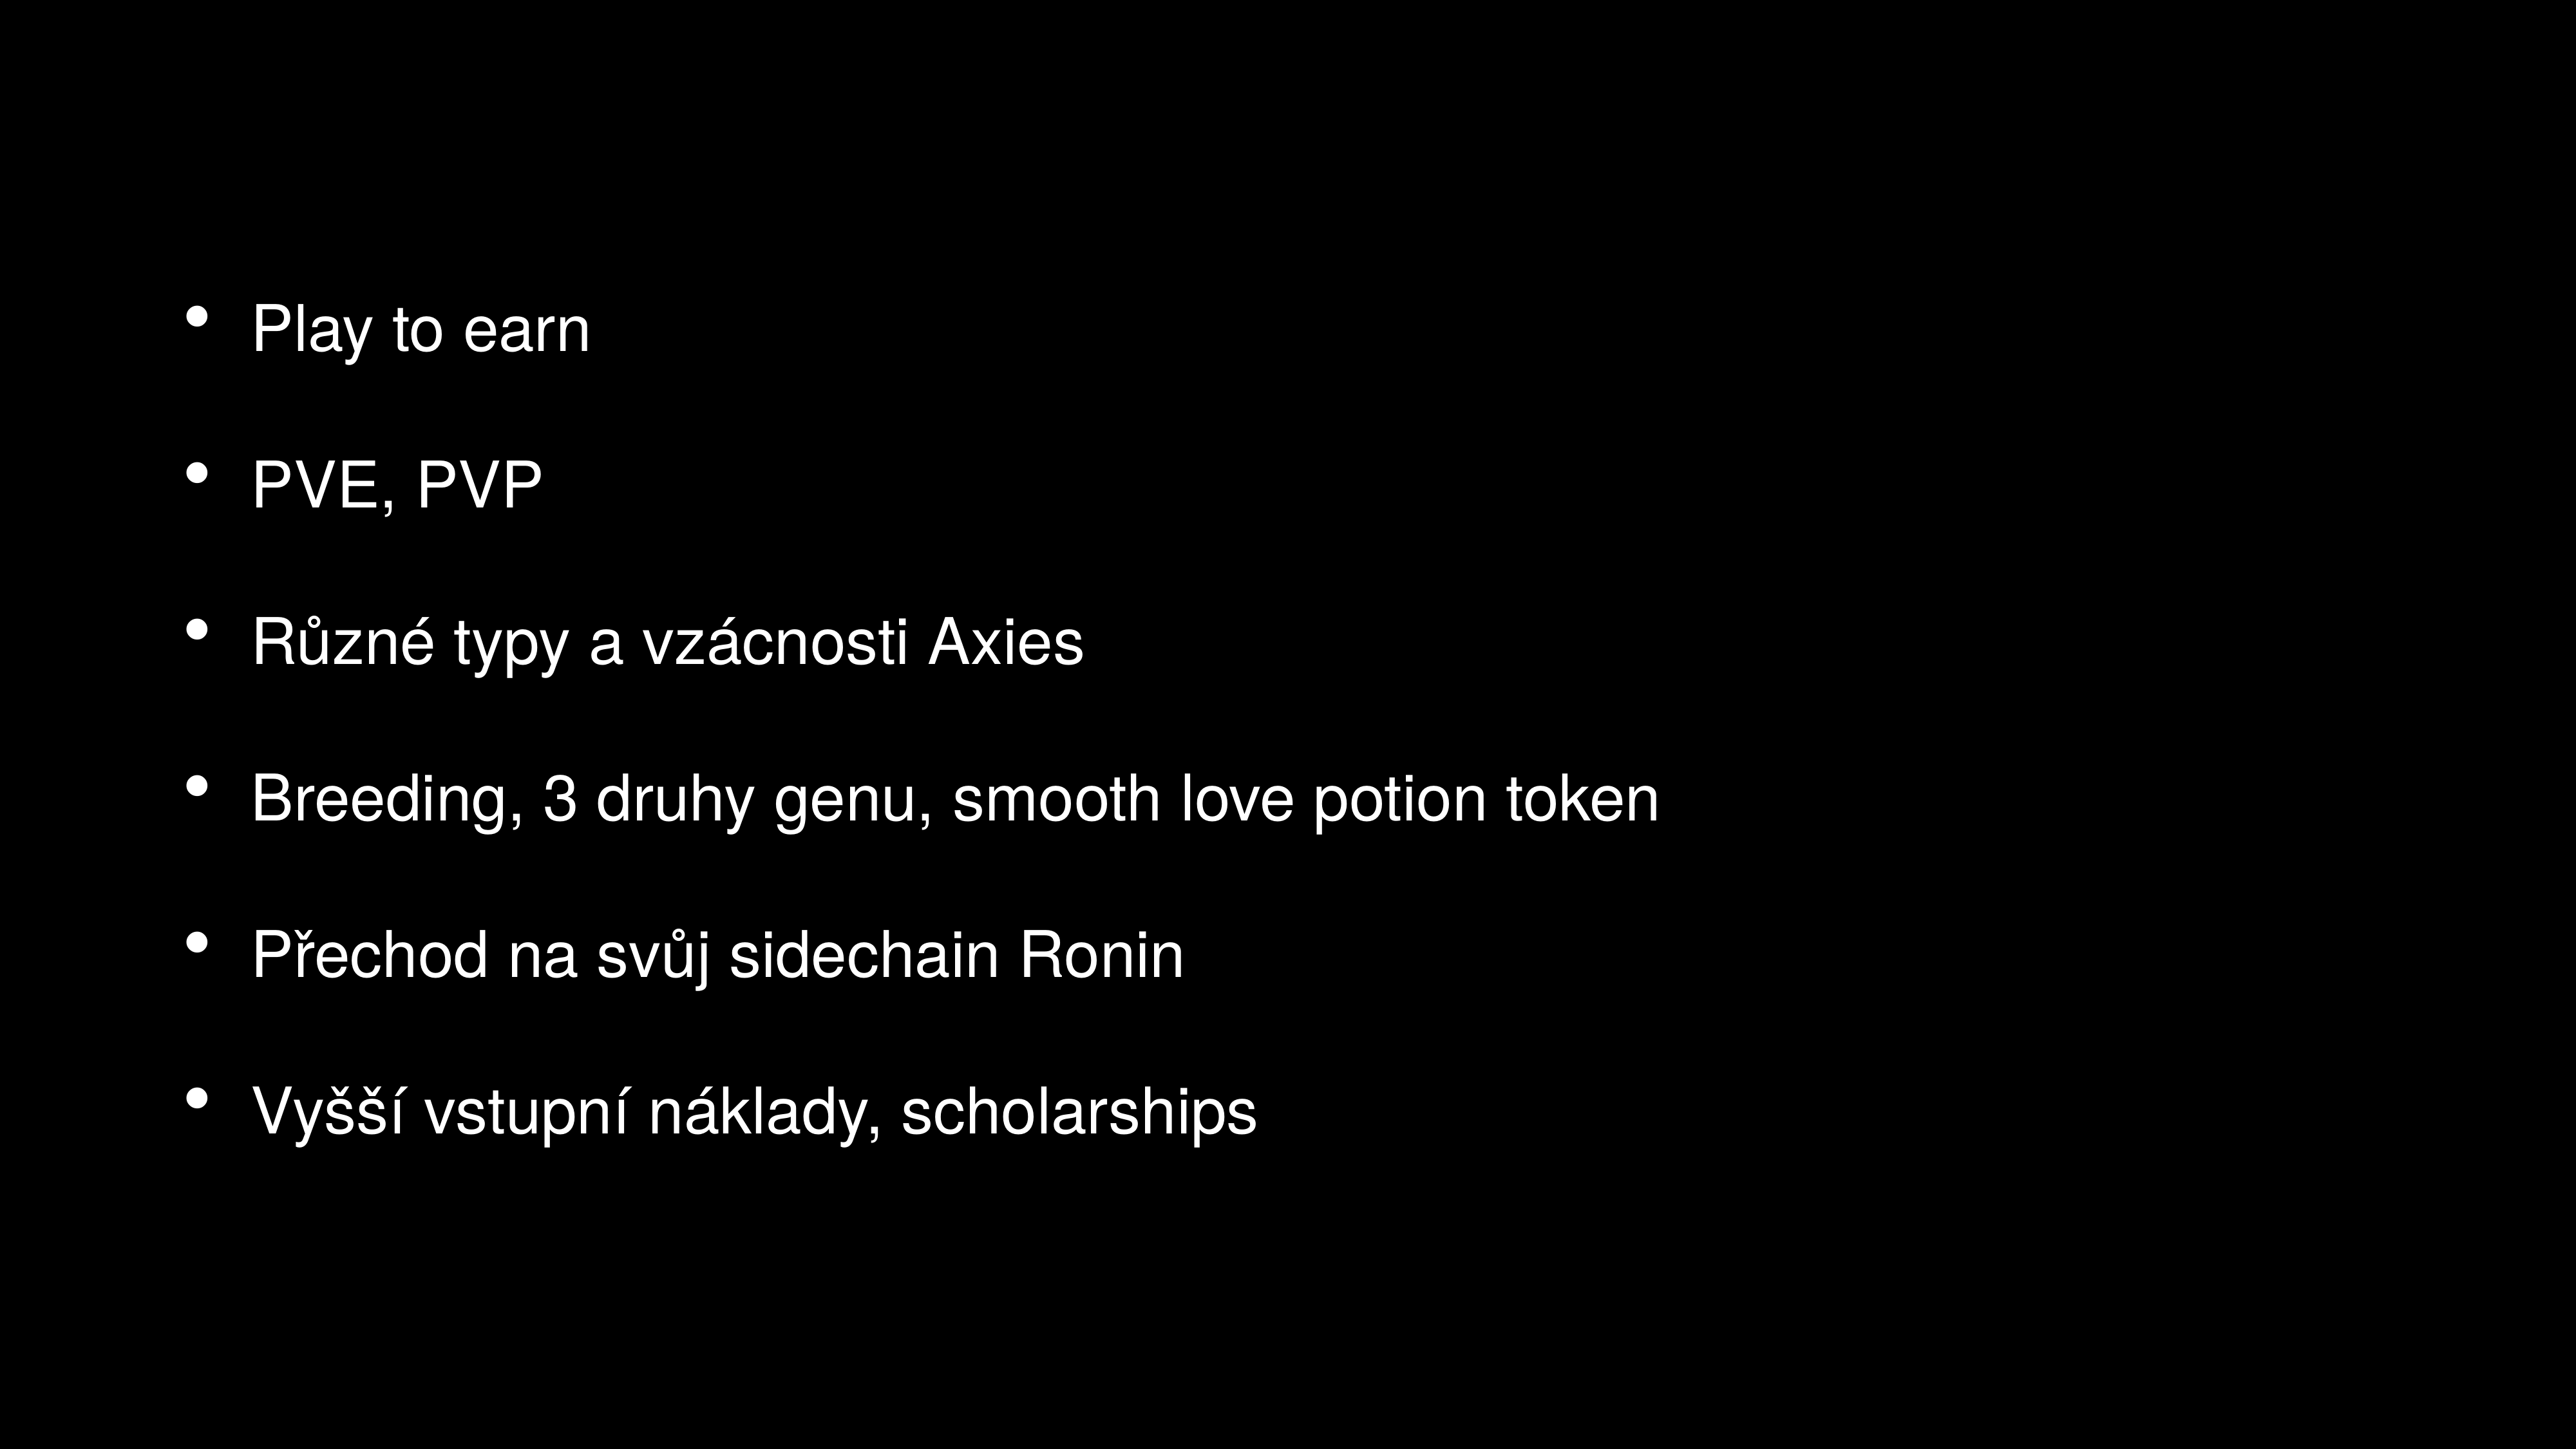

Play to earn
PVE, PVP
Různé typy a vzácnosti Axies
Breeding, 3 druhy genu, smooth love potion token
Přechod na svůj sidechain Ronin
Vyšší vstupní náklady, scholarships